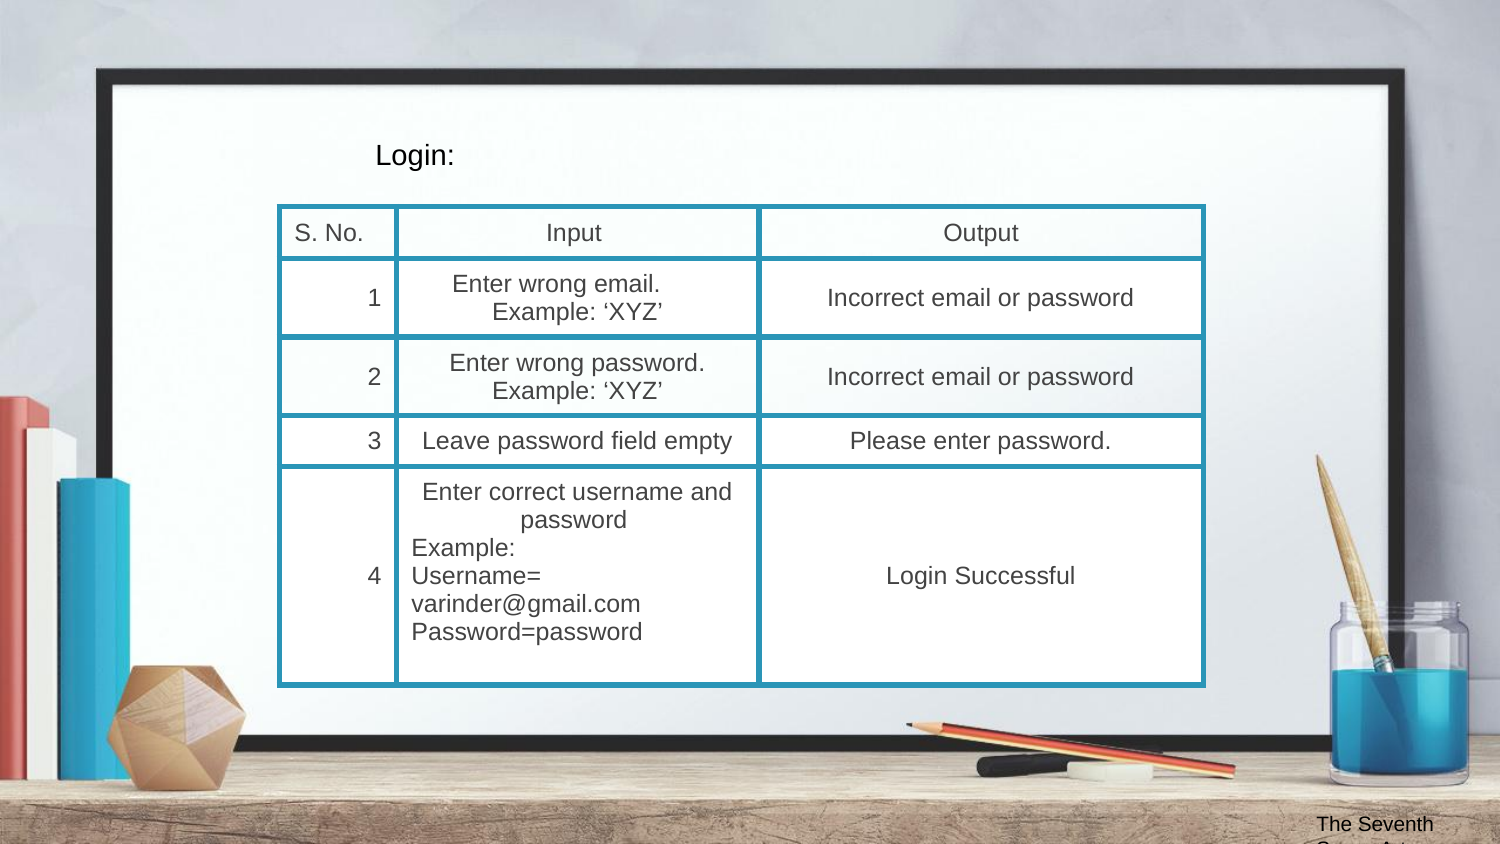

Login:
| S. No. | Input | Output |
| --- | --- | --- |
| 1 | Enter wrong email. Example: ‘XYZ’ | Incorrect email or password |
| 2 | Enter wrong password. Example: ‘XYZ’ | Incorrect email or password |
| 3 | Leave password field empty | Please enter password. |
| 4 | Enter correct username and password Example: Username= varinder@gmail.com Password=password | Login Successful |
The Seventh Sense Art